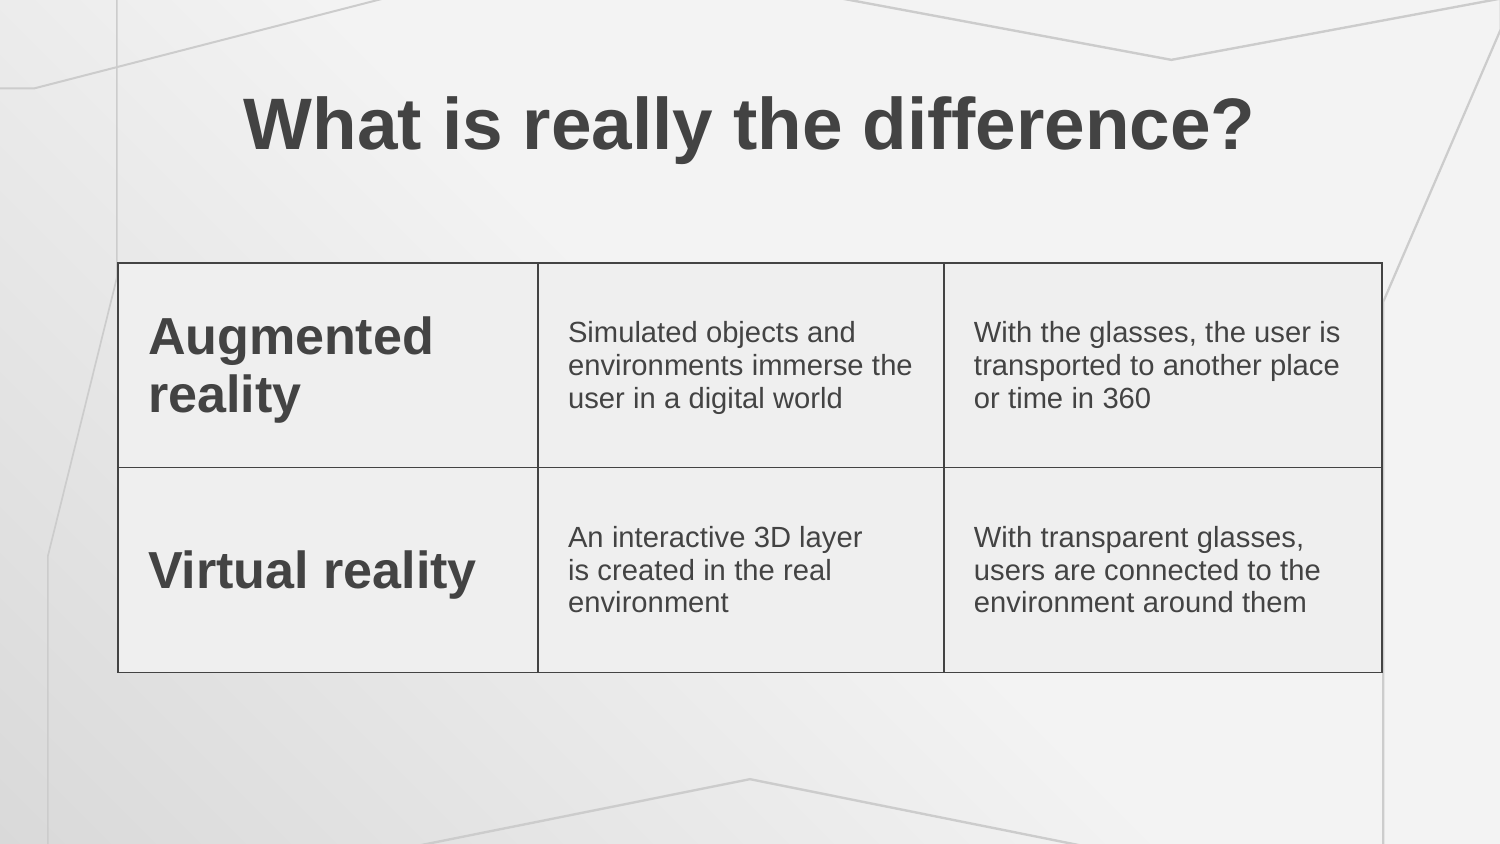

# What is really the difference?
| Augmented reality | Simulated objects and environments immerse the user in a digital world | With the glasses, the user is transported to another place or time in 360 |
| --- | --- | --- |
| Virtual reality | An interactive 3D layer is created in the real environment | With transparent glasses, users are connected to the environment around them |